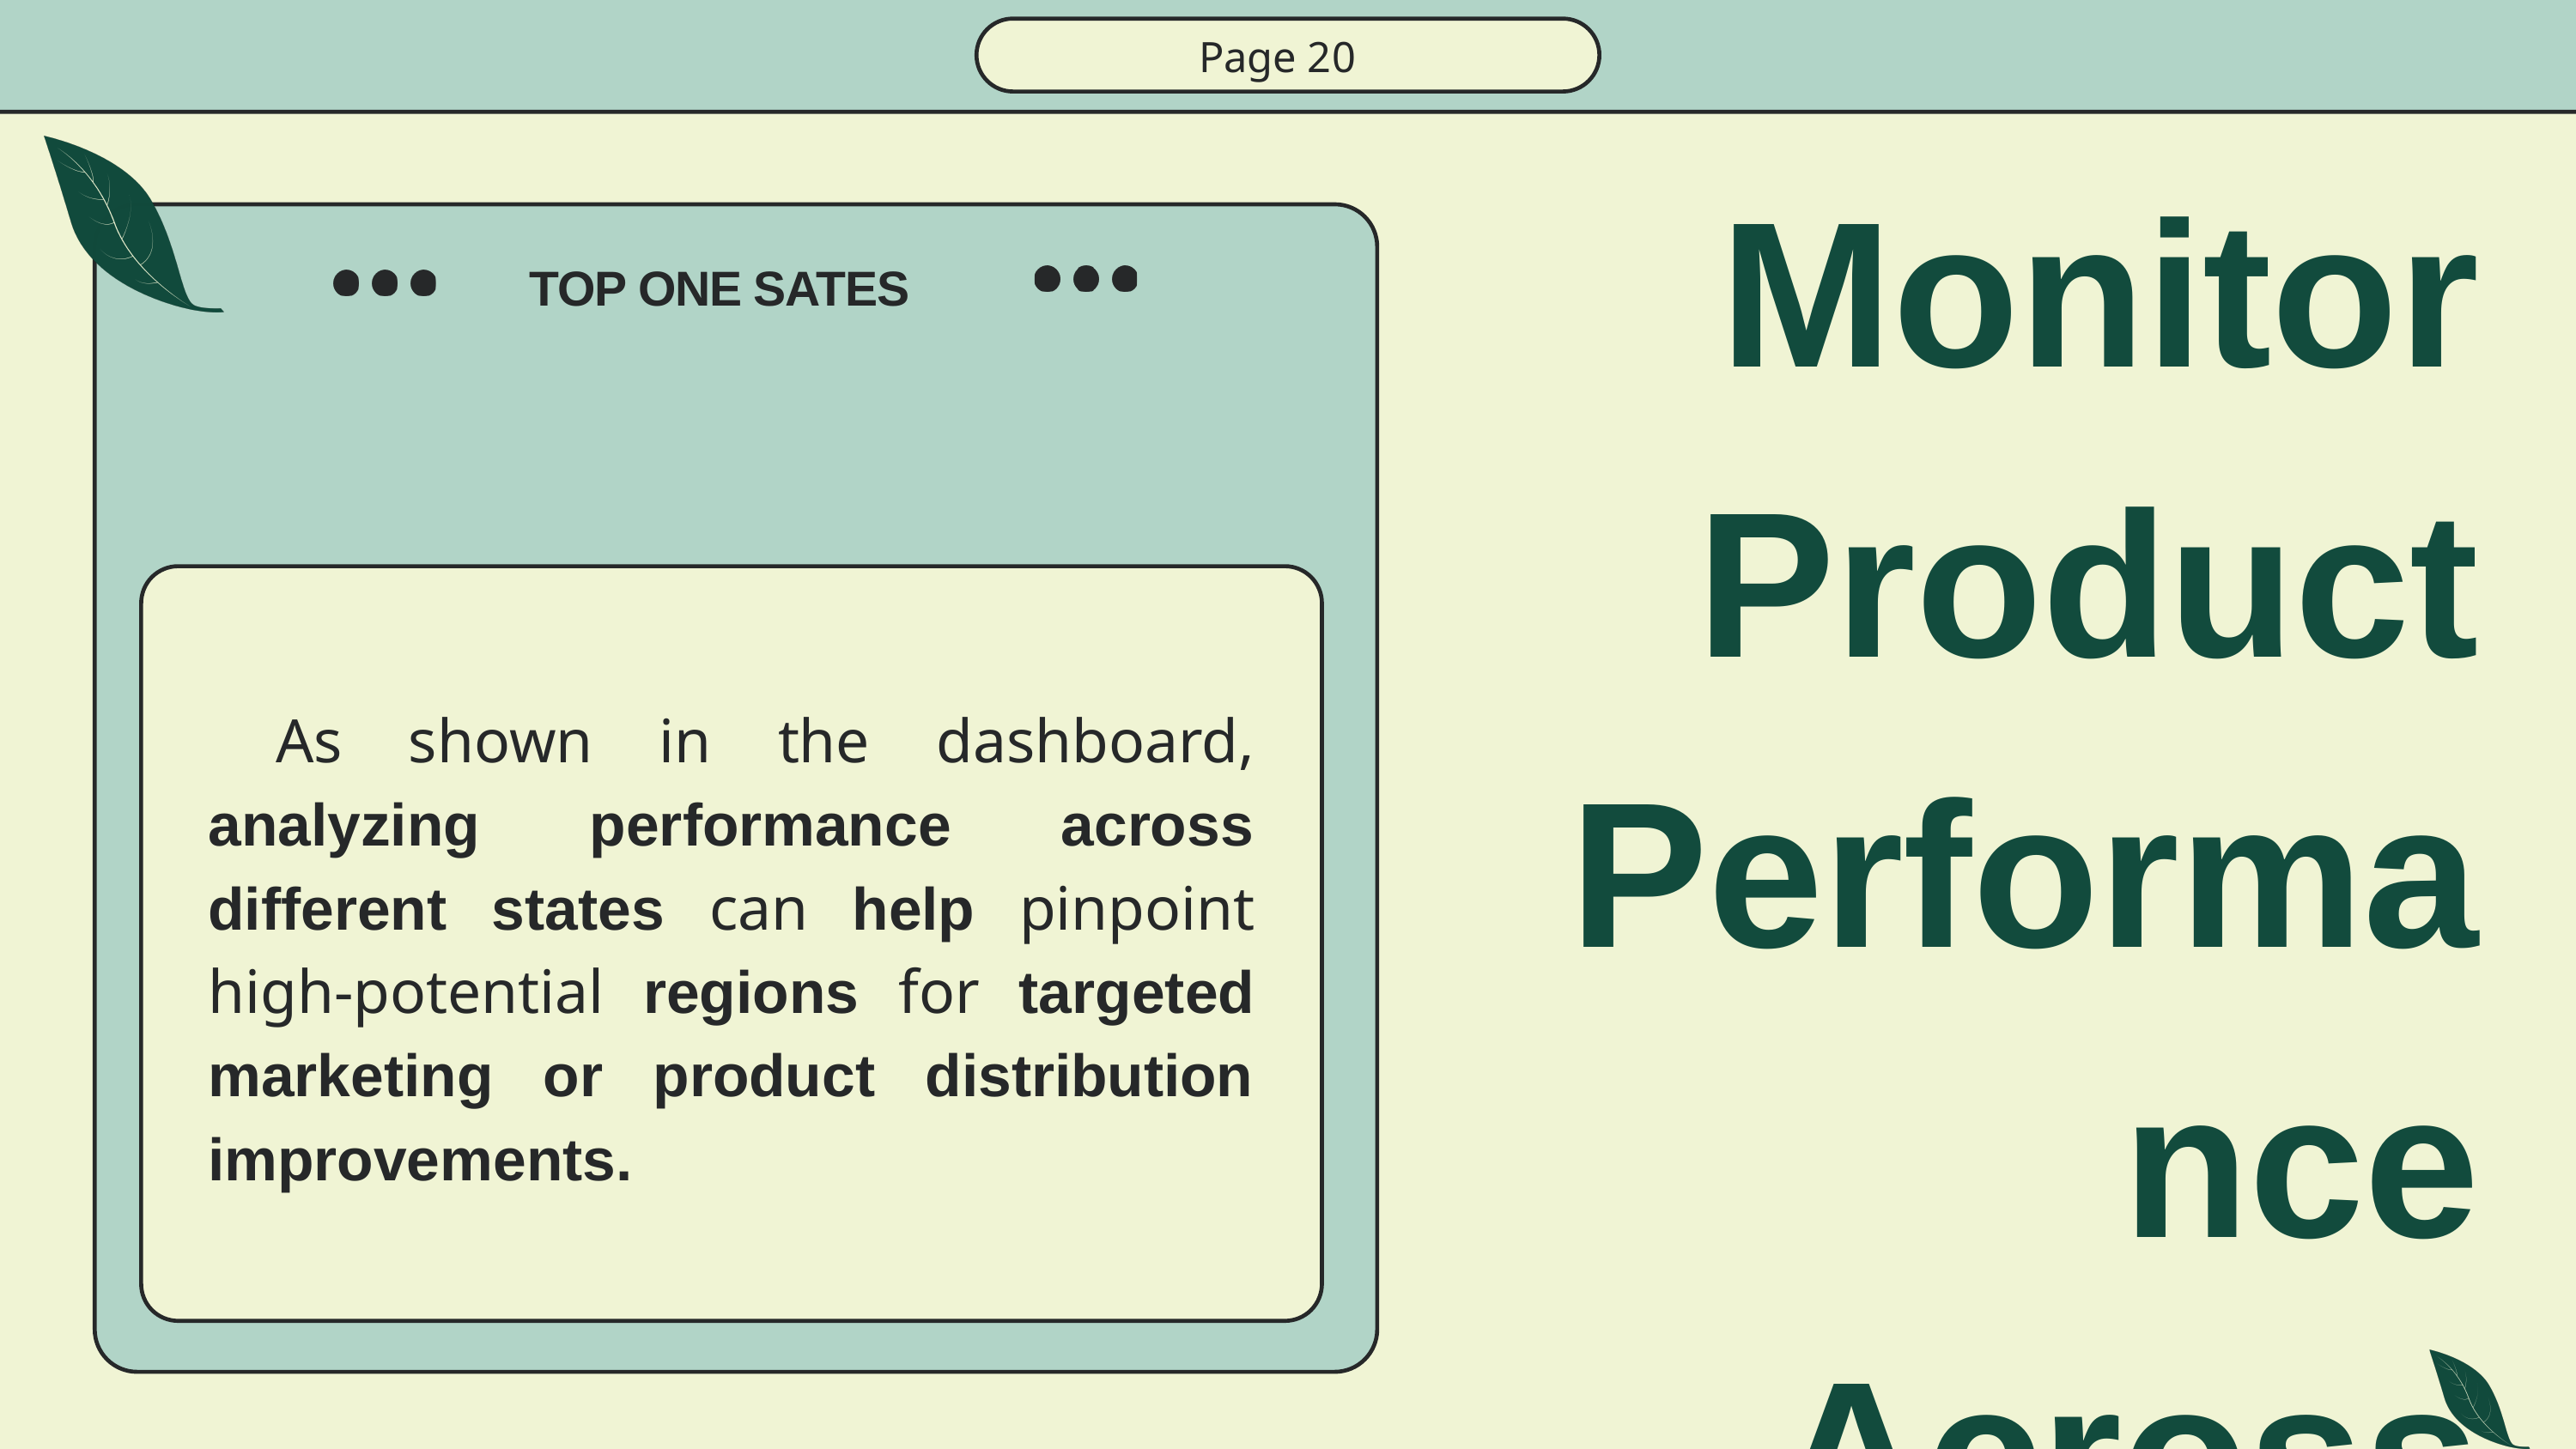

Page 20
Monitor Product Performance Across States

TOP ONE SATES

 As shown in the dashboard, analyzing performance across different states can help pinpoint high-potential regions for targeted marketing or product distribution improvements.